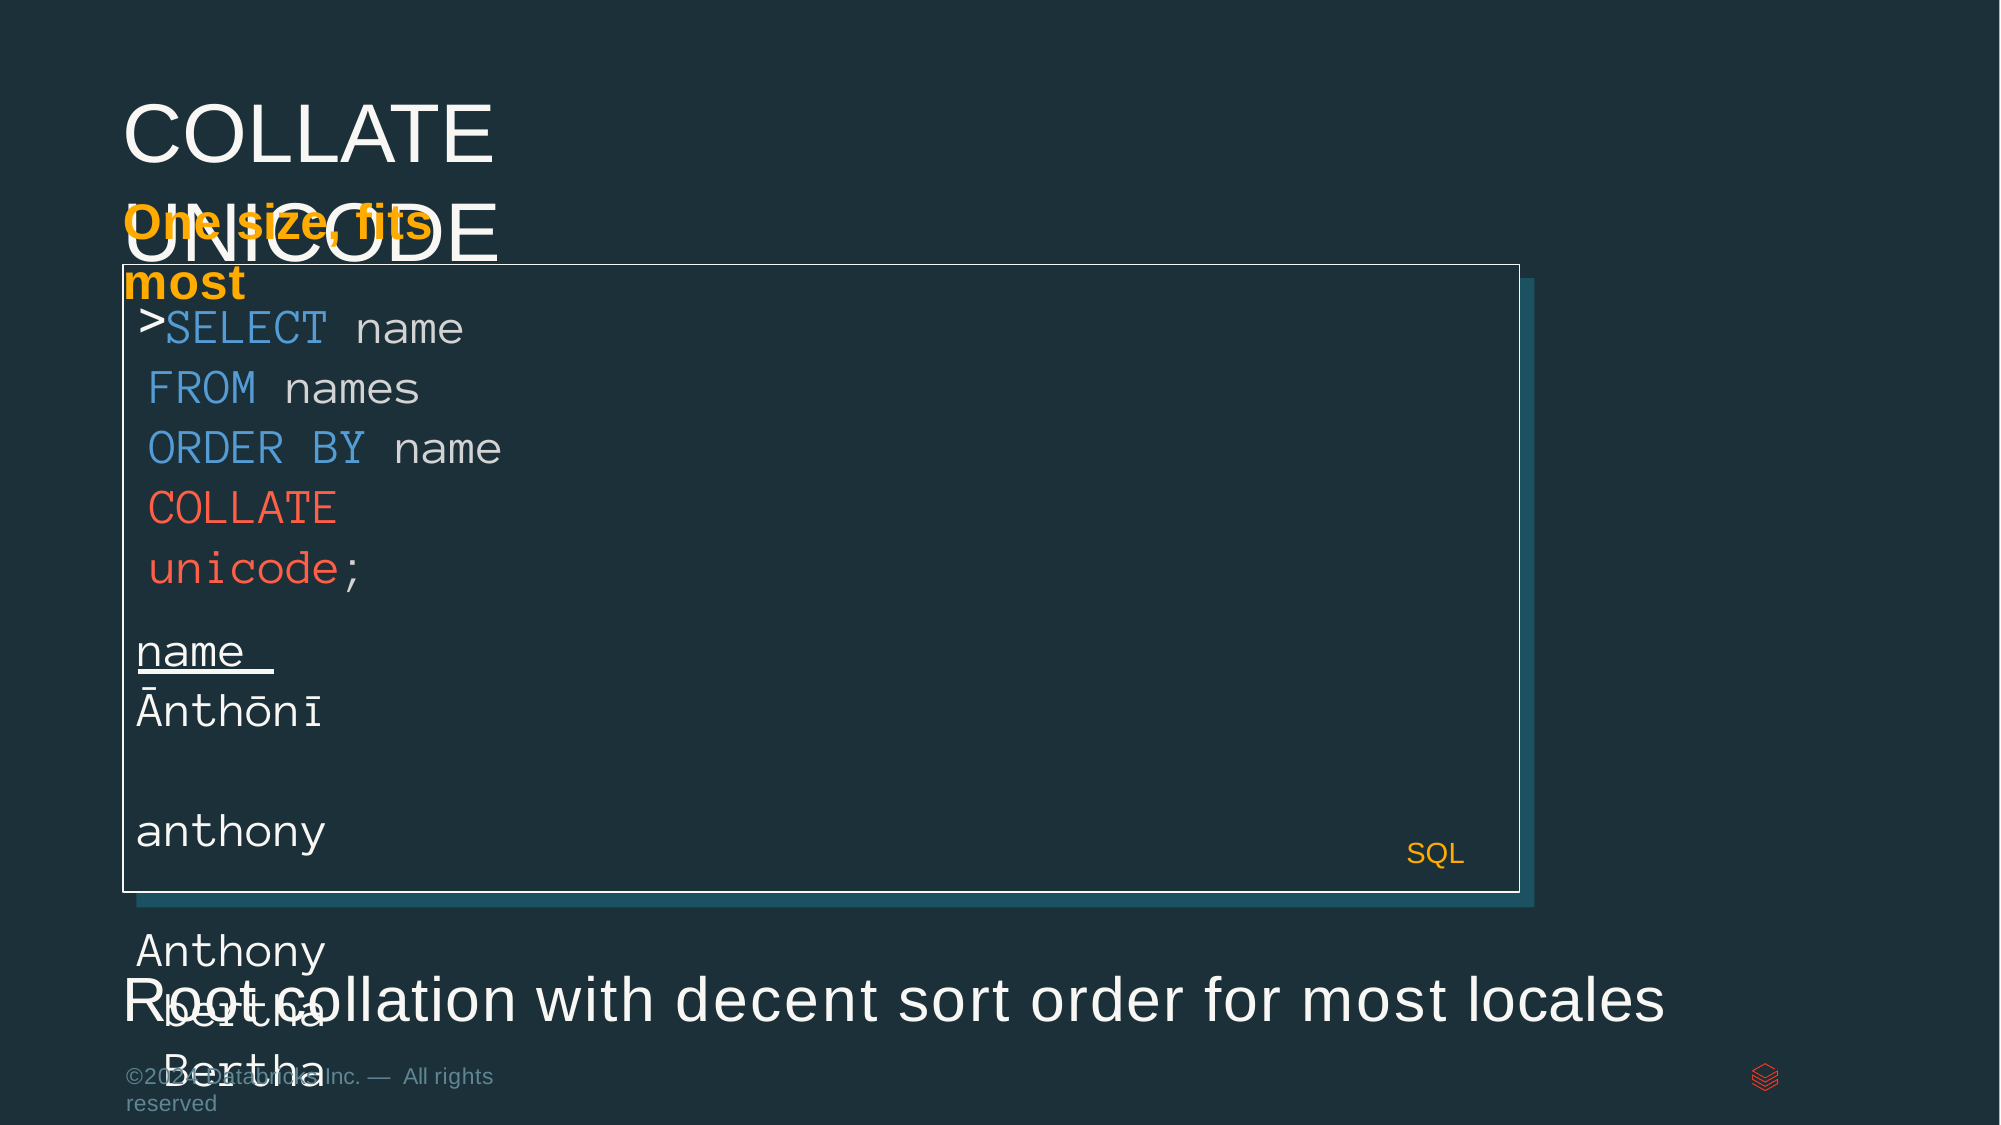

# COLLATE UNICODE
One size, fits most

SELECT name  FROM names
ORDER BY name COLLATE unicode;
name  Ānthōnī  anthony  Anthony  bertha  Bertha
SQL
Root collation with decent sort order for most locales
©2024 Databricks Inc. — All rights reserved